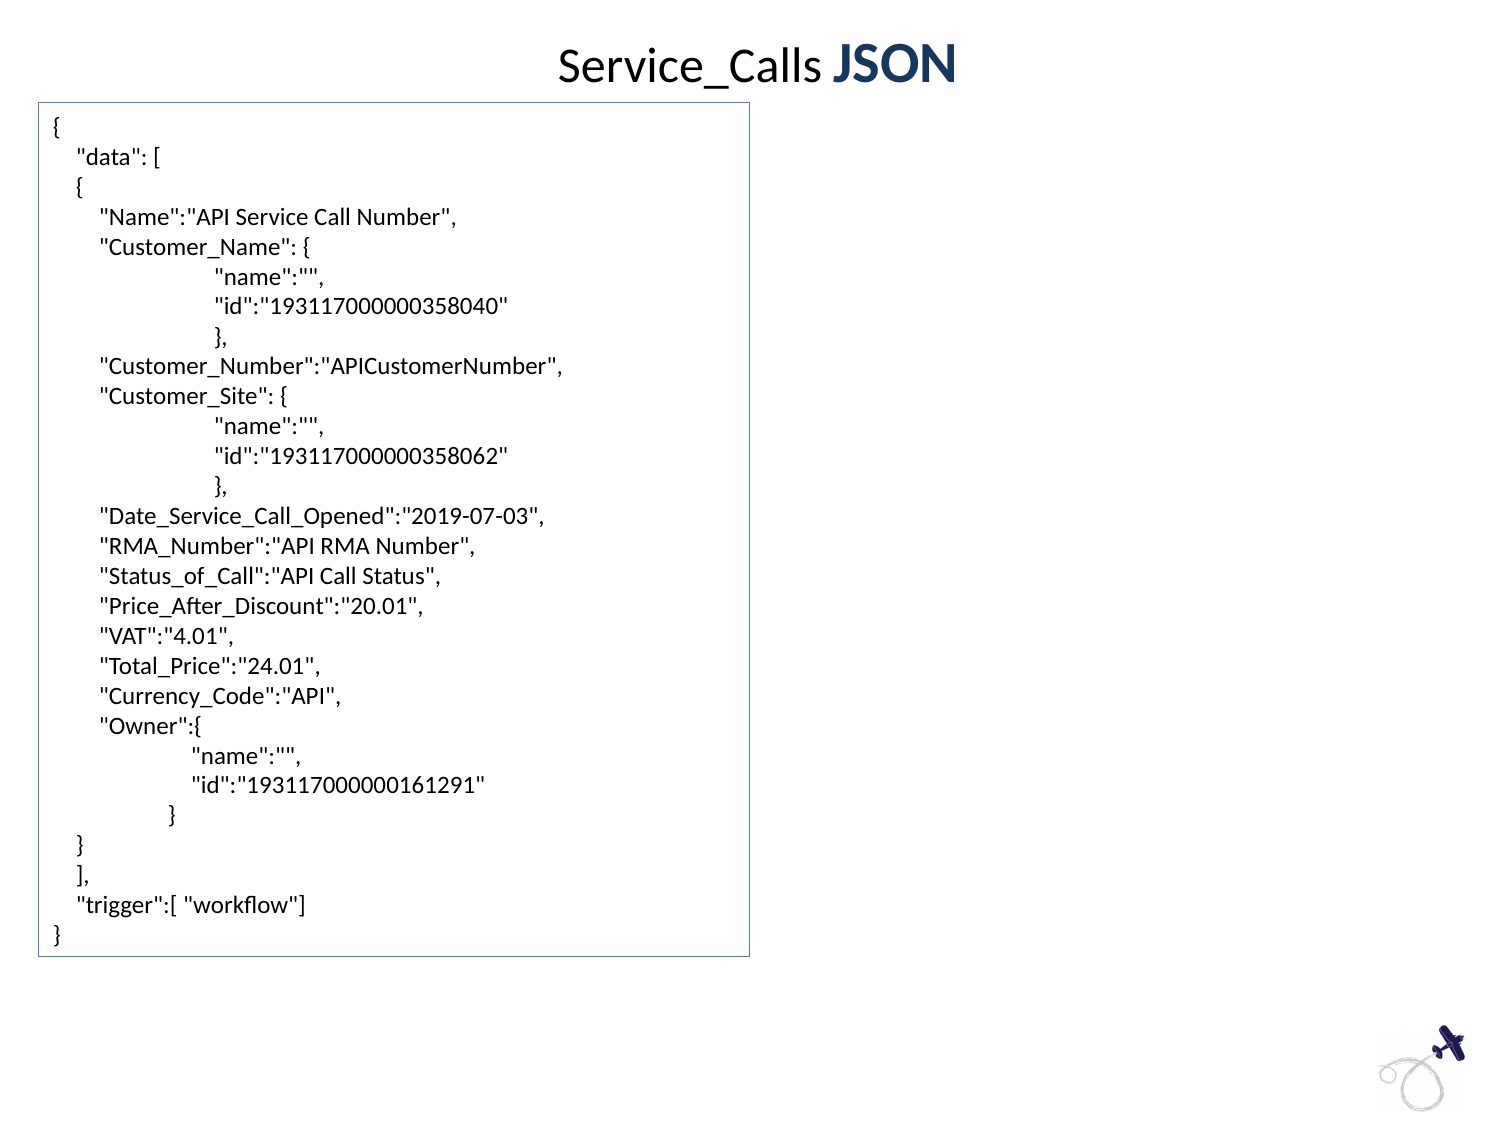

Service_Calls JSON
{
    "data": [
    {
        "Name":"API Service Call Number",
        "Customer_Name": {
                            "name":"",
                            "id":"193117000000358040"
                            },
        "Customer_Number":"APICustomerNumber",
        "Customer_Site": {
                            "name":"",
                            "id":"193117000000358062"
                            },
        "Date_Service_Call_Opened":"2019-07-03",
        "RMA_Number":"API RMA Number",
        "Status_of_Call":"API Call Status",
        "Price_After_Discount":"20.01",
        "VAT":"4.01",
        "Total_Price":"24.01",
        "Currency_Code":"API",
        "Owner":{
                        "name":"",
                        "id":"193117000000161291"
                    }
    }
    ],
    "trigger":[ "workflow"]
}